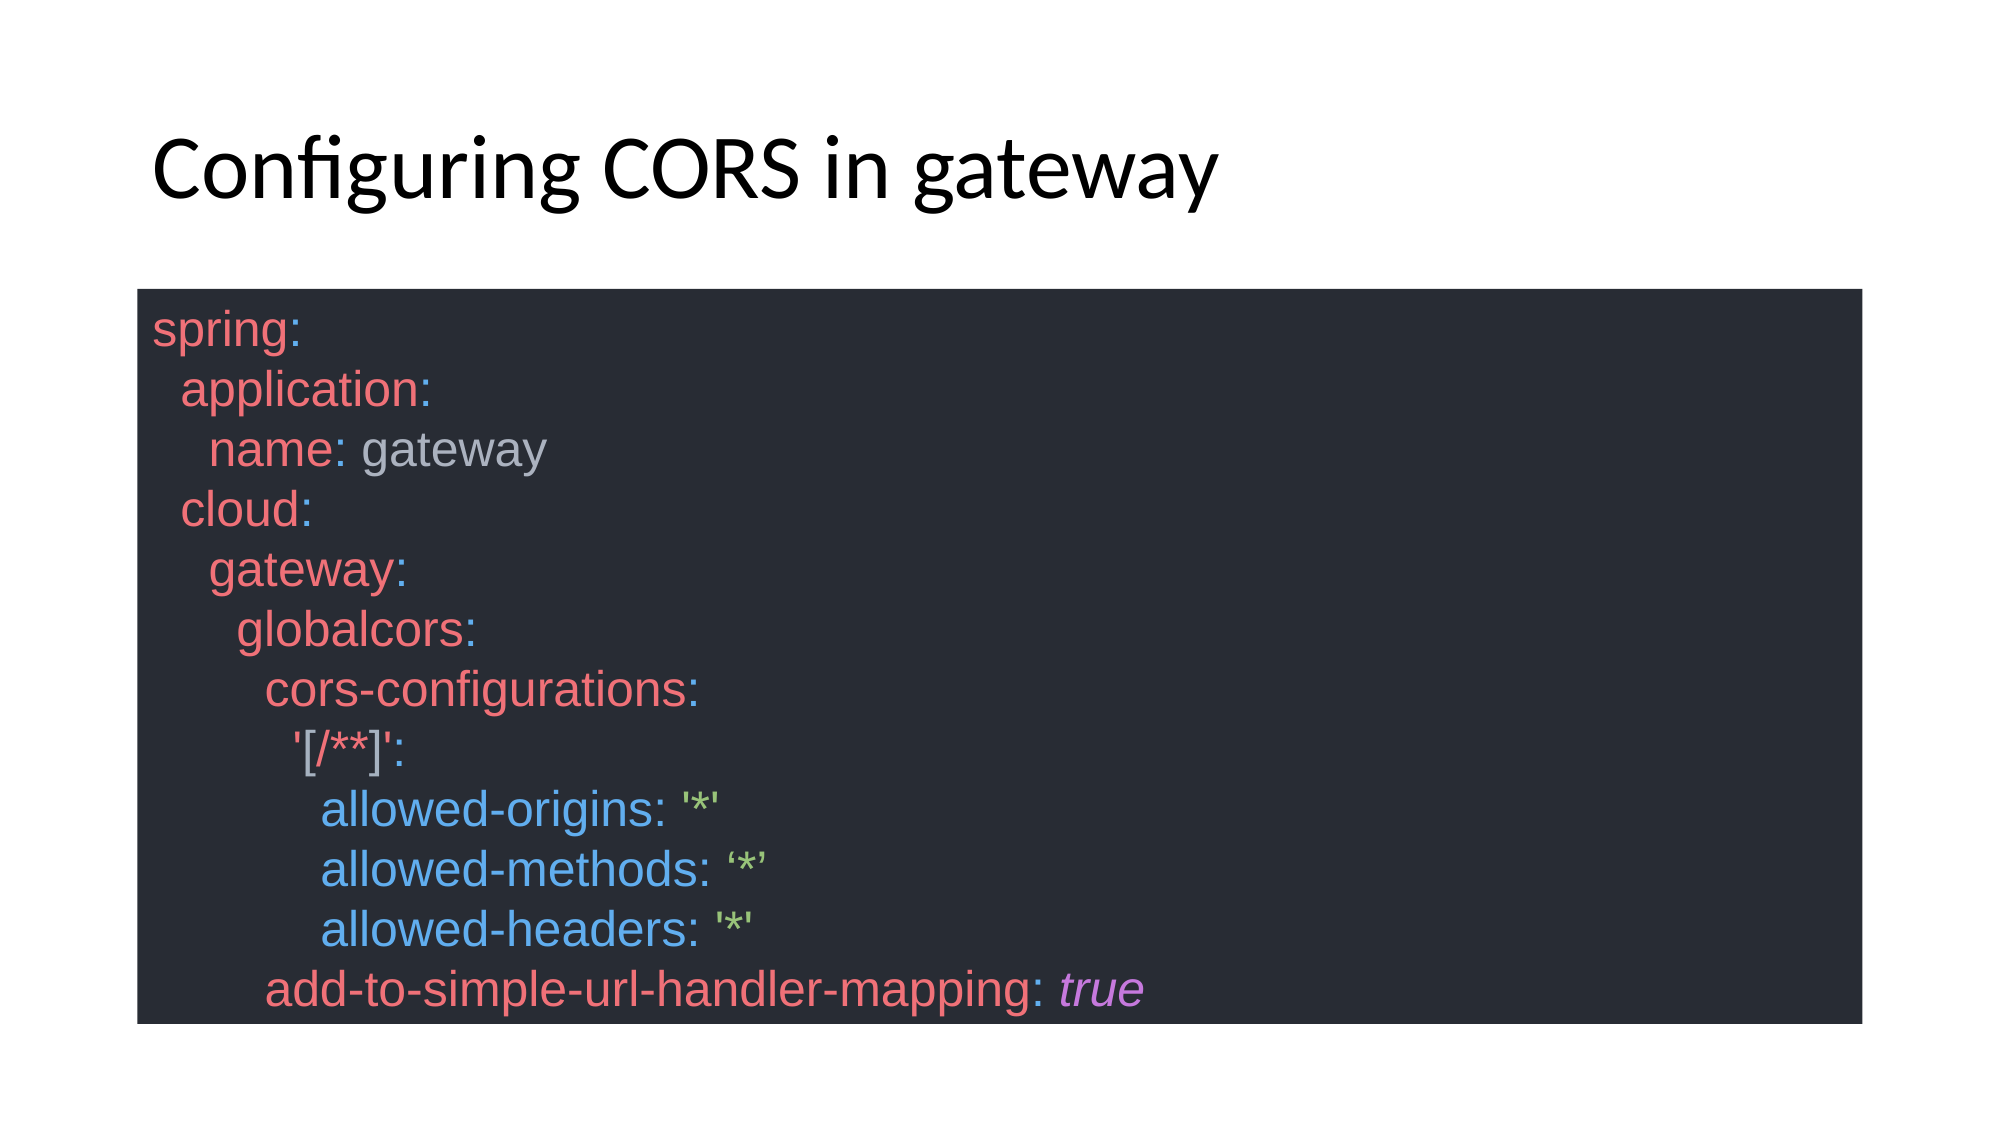

# Configuring CORS in gateway
spring:
  application:
    name: gateway
  cloud:
    gateway:
      globalcors:
        cors-configurations:
          '[/**]':
            allowed-origins: '*'
            allowed-methods: ‘*’
            allowed-headers: '*'
        add-to-simple-url-handler-mapping: true